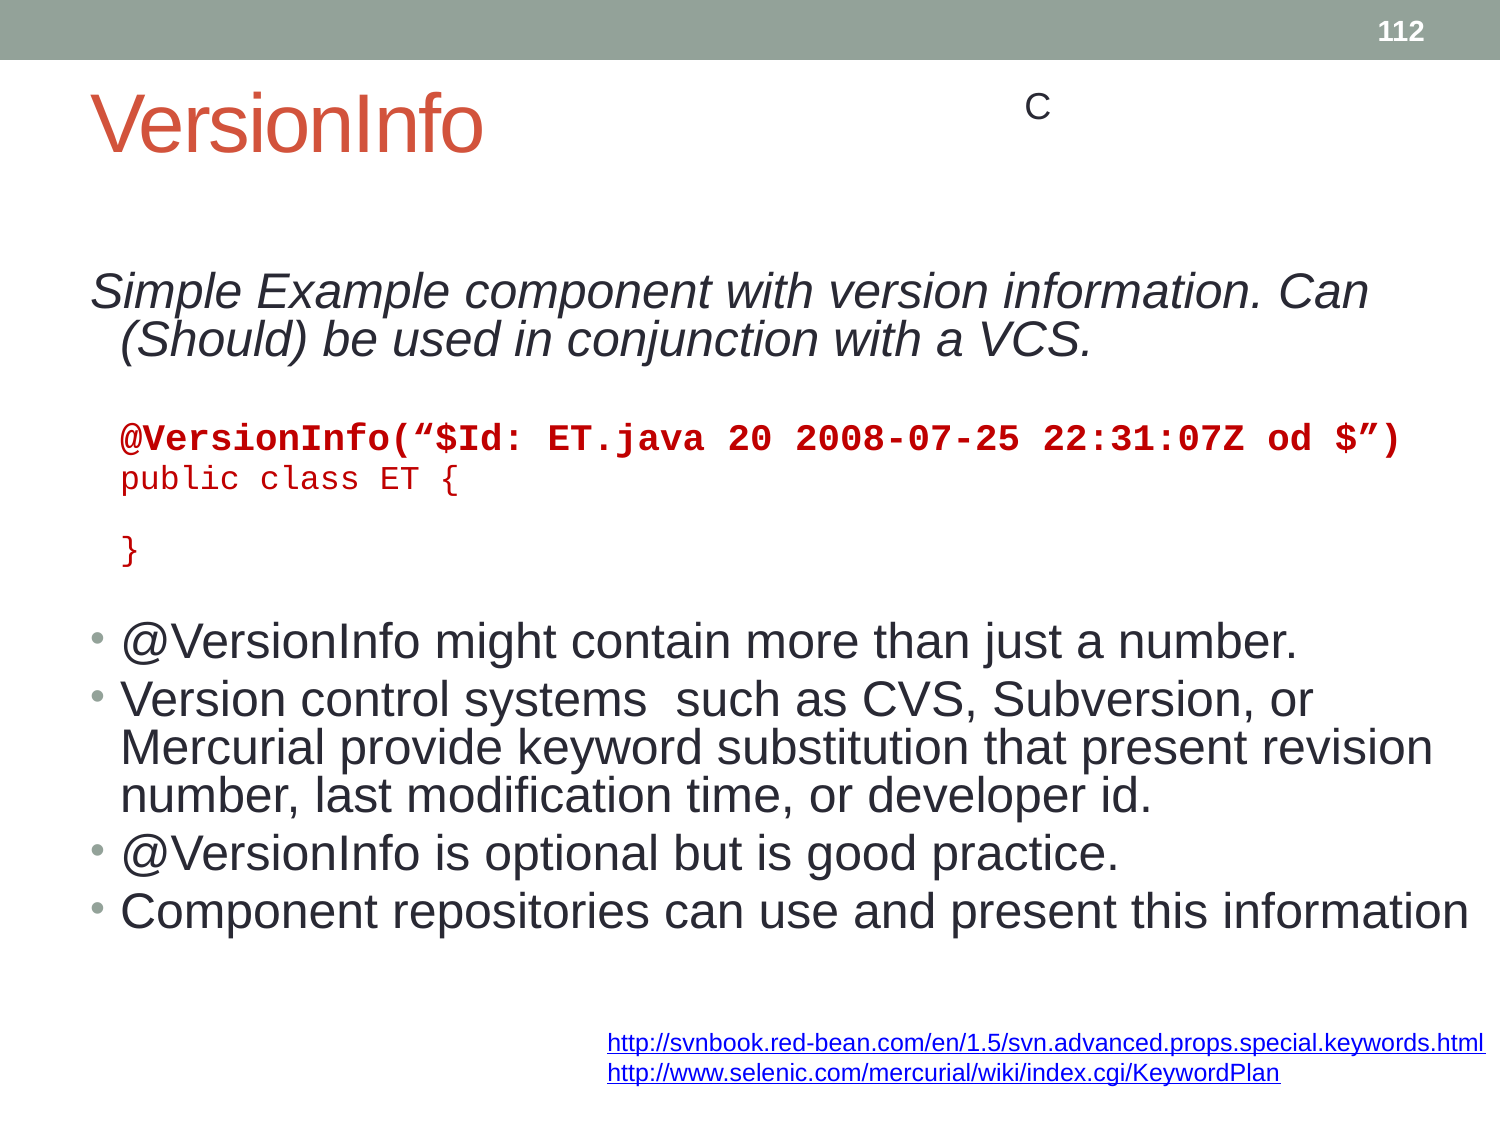

112
# VersionInfo
C
Simple Example component with version information. Can (Should) be used in conjunction with a VCS.

	@VersionInfo(“$Id: ET.java 20 2008-07-25 22:31:07Z od $”)
	public class ET {
	}

@VersionInfo might contain more than just a number.
Version control systems  such as CVS, Subversion, or Mercurial provide keyword substitution that present revision number, last modification time, or developer id.
@VersionInfo is optional but is good practice.
Component repositories can use and present this information

http://svnbook.red-bean.com/en/1.5/svn.advanced.props.special.keywords.html
http://www.selenic.com/mercurial/wiki/index.cgi/KeywordPlan